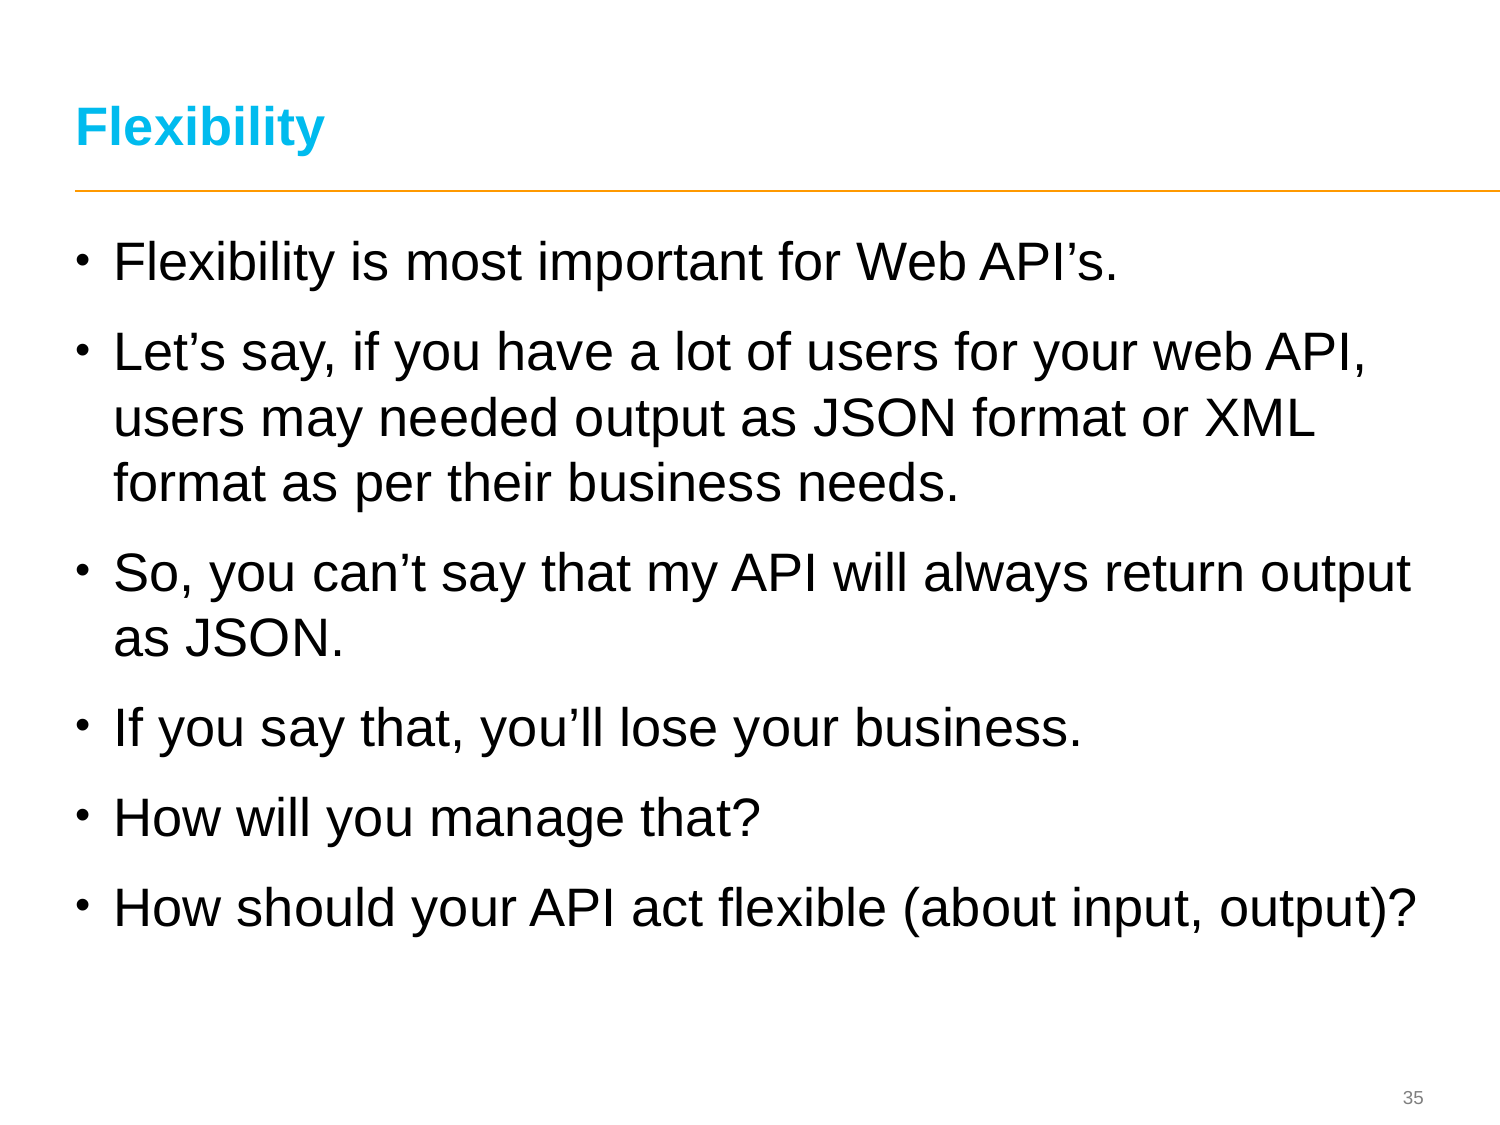

# Flexibility
Flexibility is most important for Web API’s.
Let’s say, if you have a lot of users for your web API, users may needed output as JSON format or XML format as per their business needs.
So, you can’t say that my API will always return output as JSON.
If you say that, you’ll lose your business.
How will you manage that?
How should your API act flexible (about input, output)?